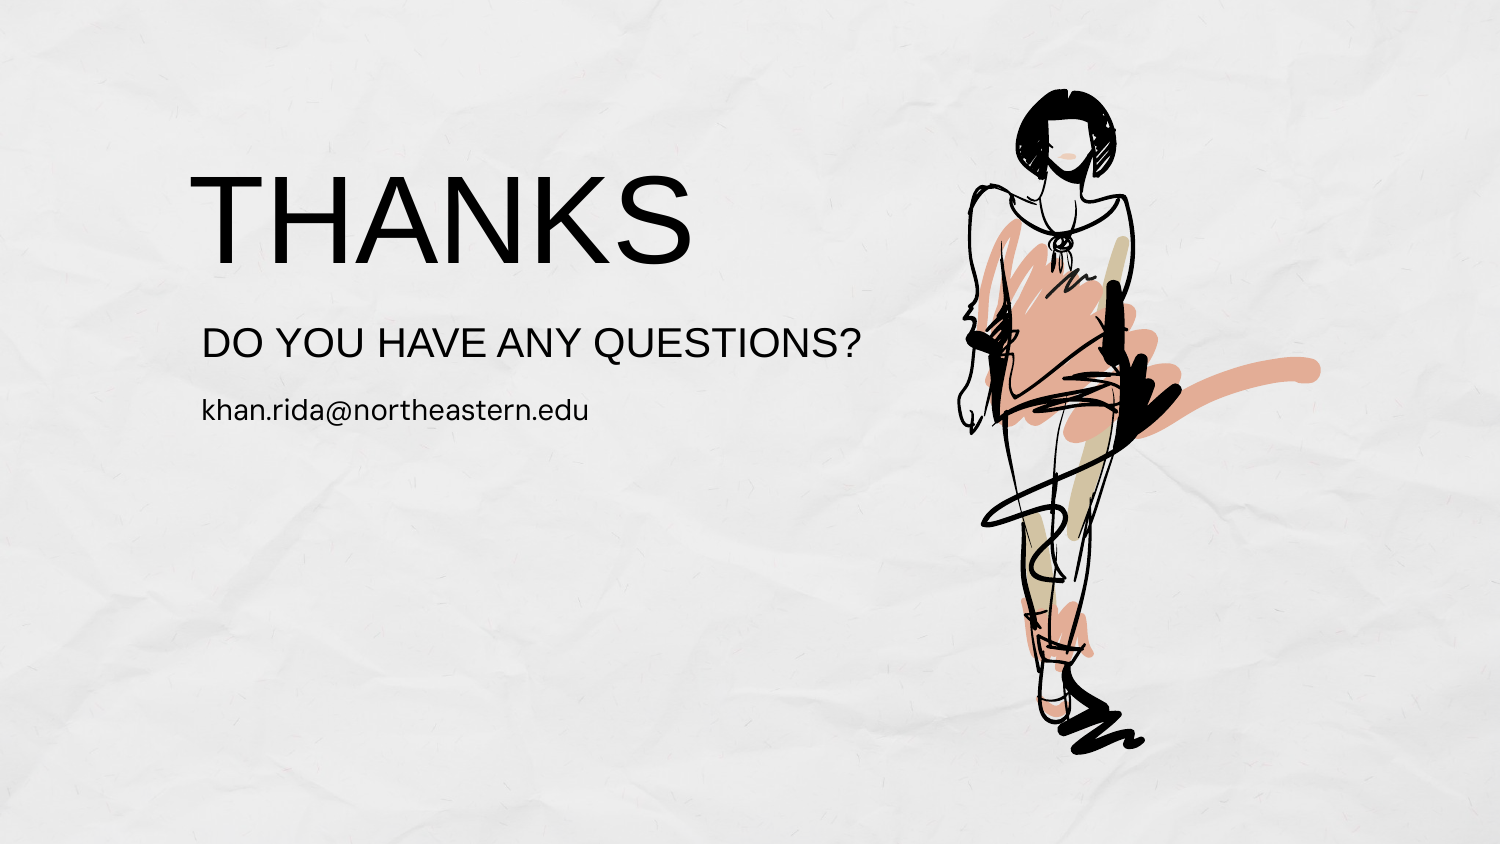

# THANKS
DO YOU HAVE ANY QUESTIONS?
khan.rida@northeastern.edu